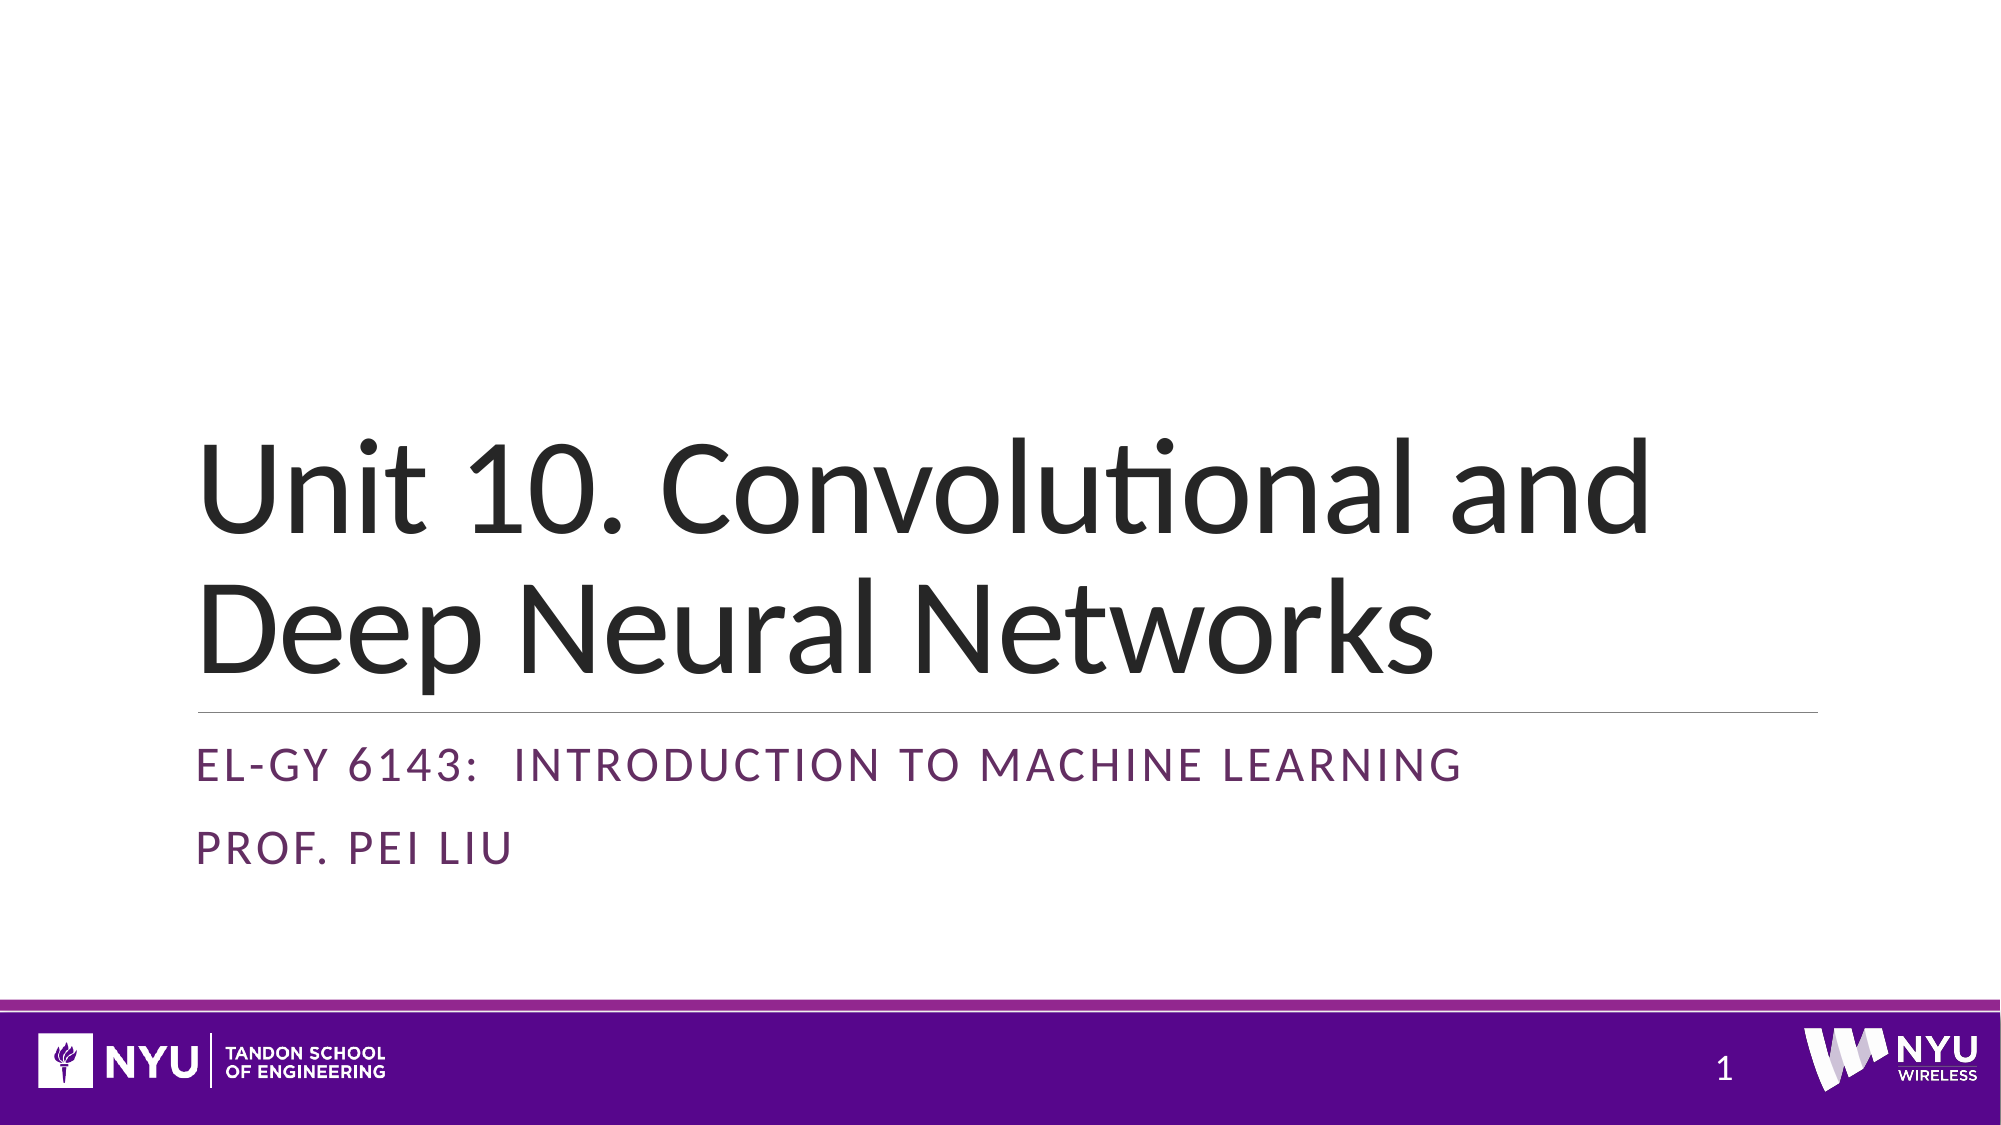

# Unit 10. Convolutional and Deep Neural Networks
EL-GY 6143:  Introduction to machine learning
Prof. pei liu
1